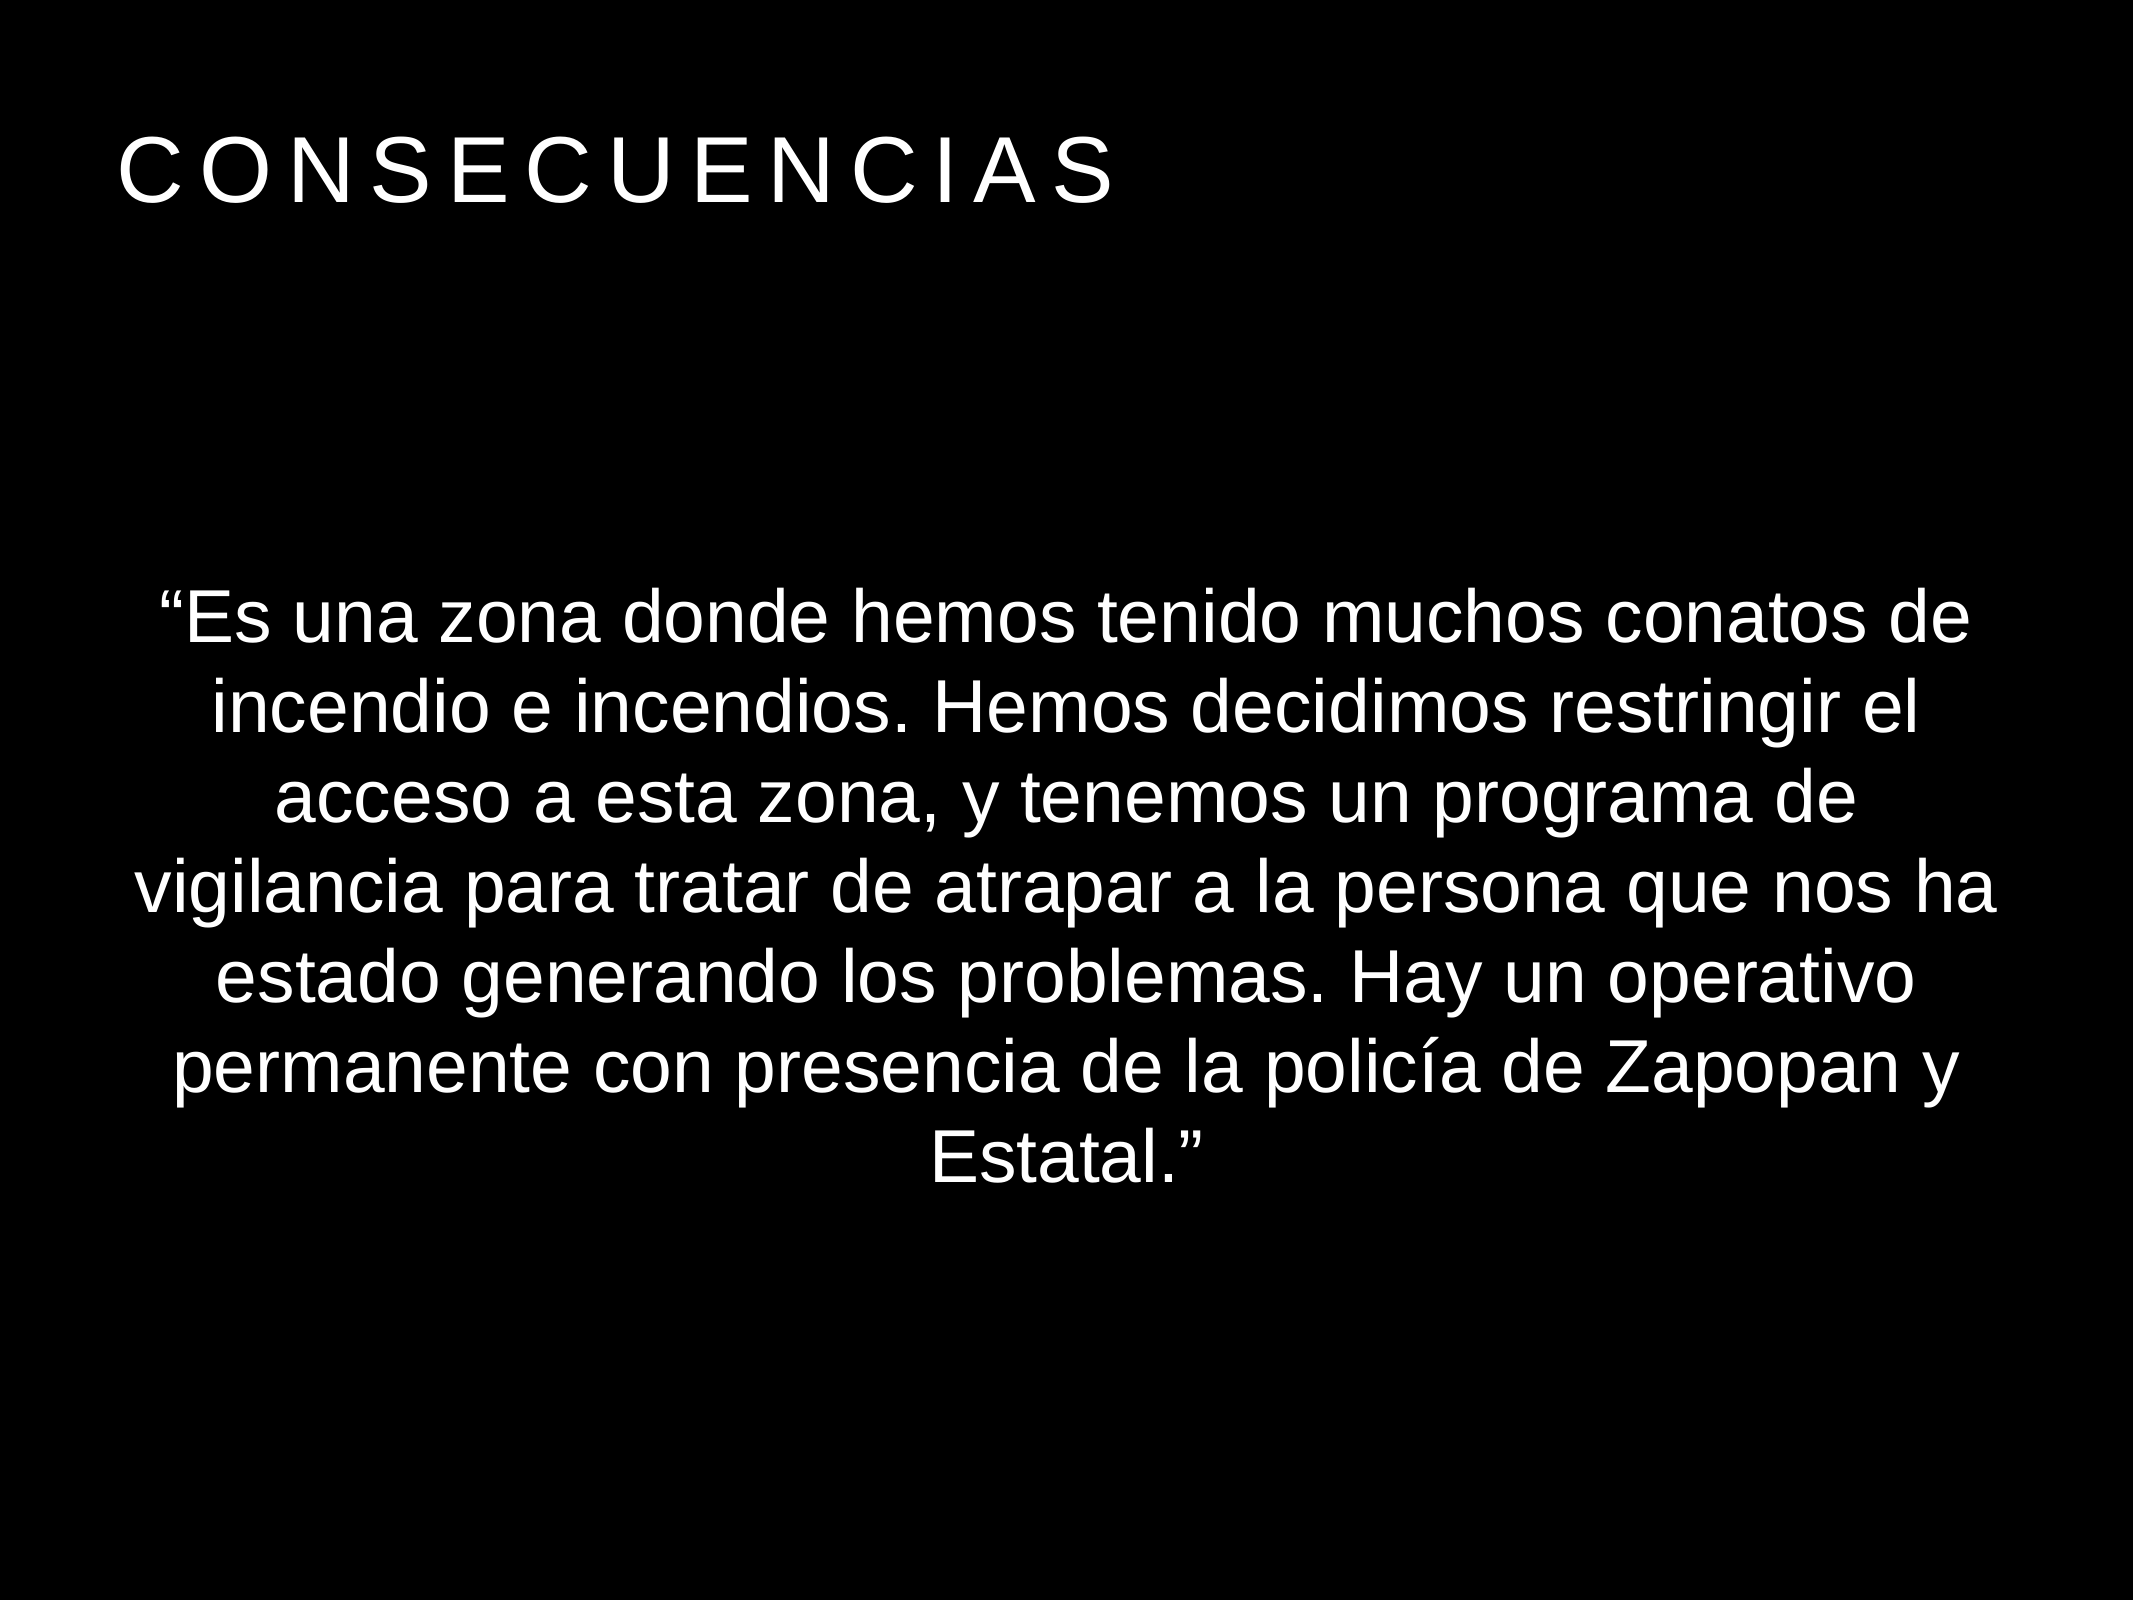

# Consecuencias
“Es una zona donde hemos tenido muchos conatos de incendio e incendios. Hemos decidimos restringir el acceso a esta zona, y tenemos un programa de vigilancia para tratar de atrapar a la persona que nos ha estado generando los problemas. Hay un operativo permanente con presencia de la policía de Zapopan y Estatal.”